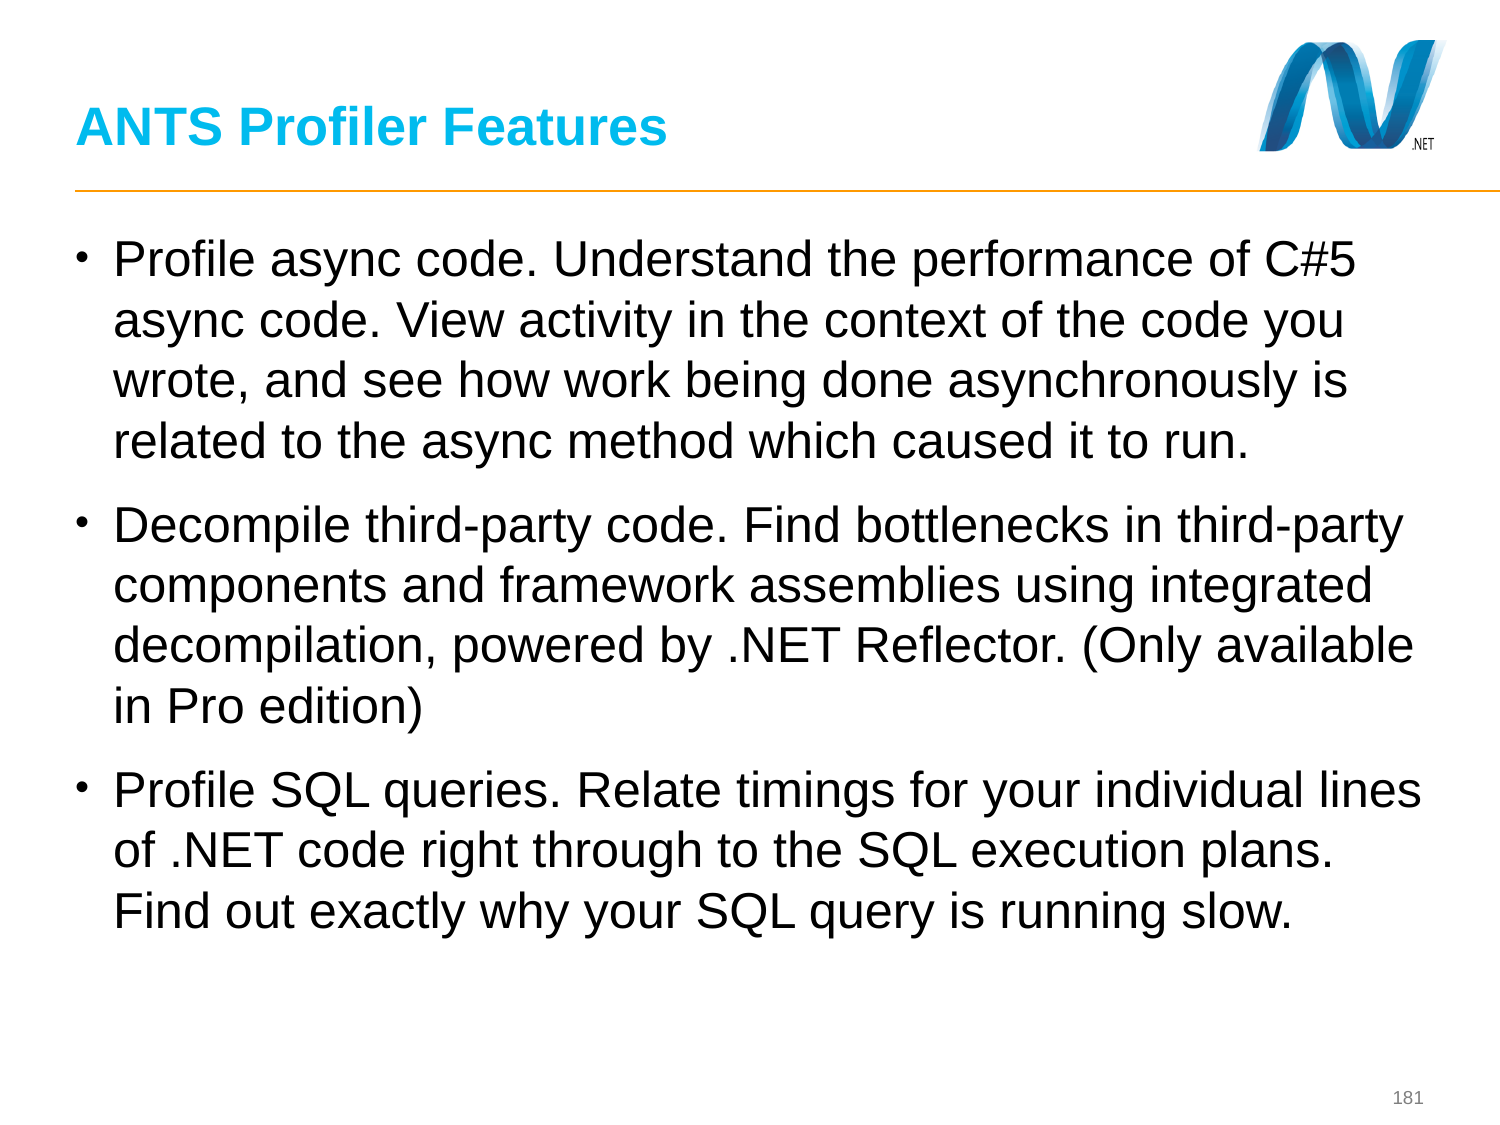

# ANTS Profiler Features
Profile async code. Understand the performance of C#5 async code. View activity in the context of the code you wrote, and see how work being done asynchronously is related to the async method which caused it to run.
Decompile third-party code. Find bottlenecks in third-party components and framework assemblies using integrated decompilation, powered by .NET Reflector. (Only available in Pro edition)
Profile SQL queries. Relate timings for your individual lines of .NET code right through to the SQL execution plans. Find out exactly why your SQL query is running slow.